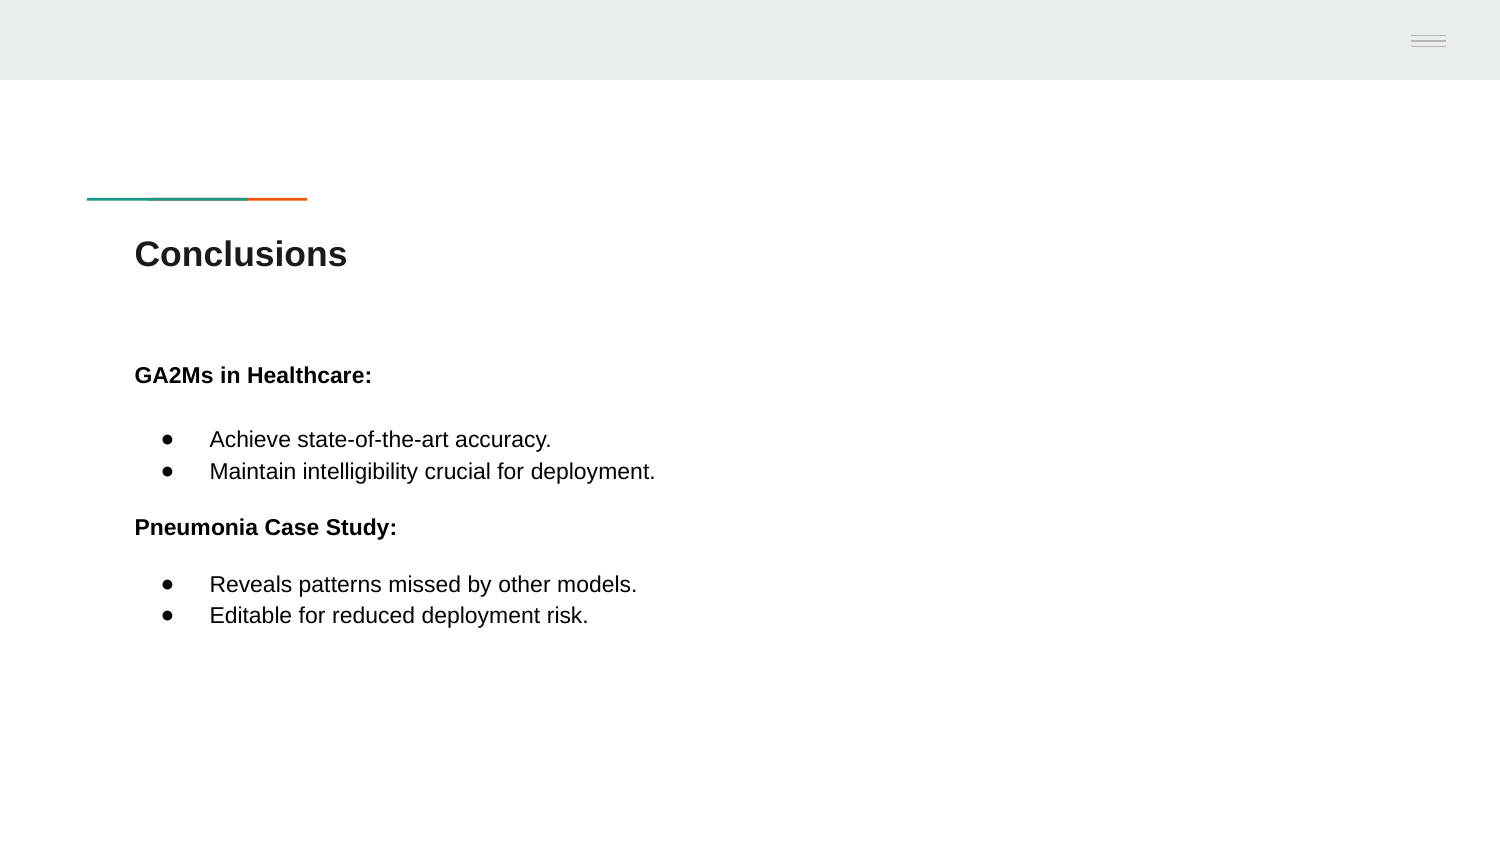

# Conclusions
GA2Ms in Healthcare:
Achieve state-of-the-art accuracy.
Maintain intelligibility crucial for deployment.
Pneumonia Case Study:
Reveals patterns missed by other models.
Editable for reduced deployment risk.